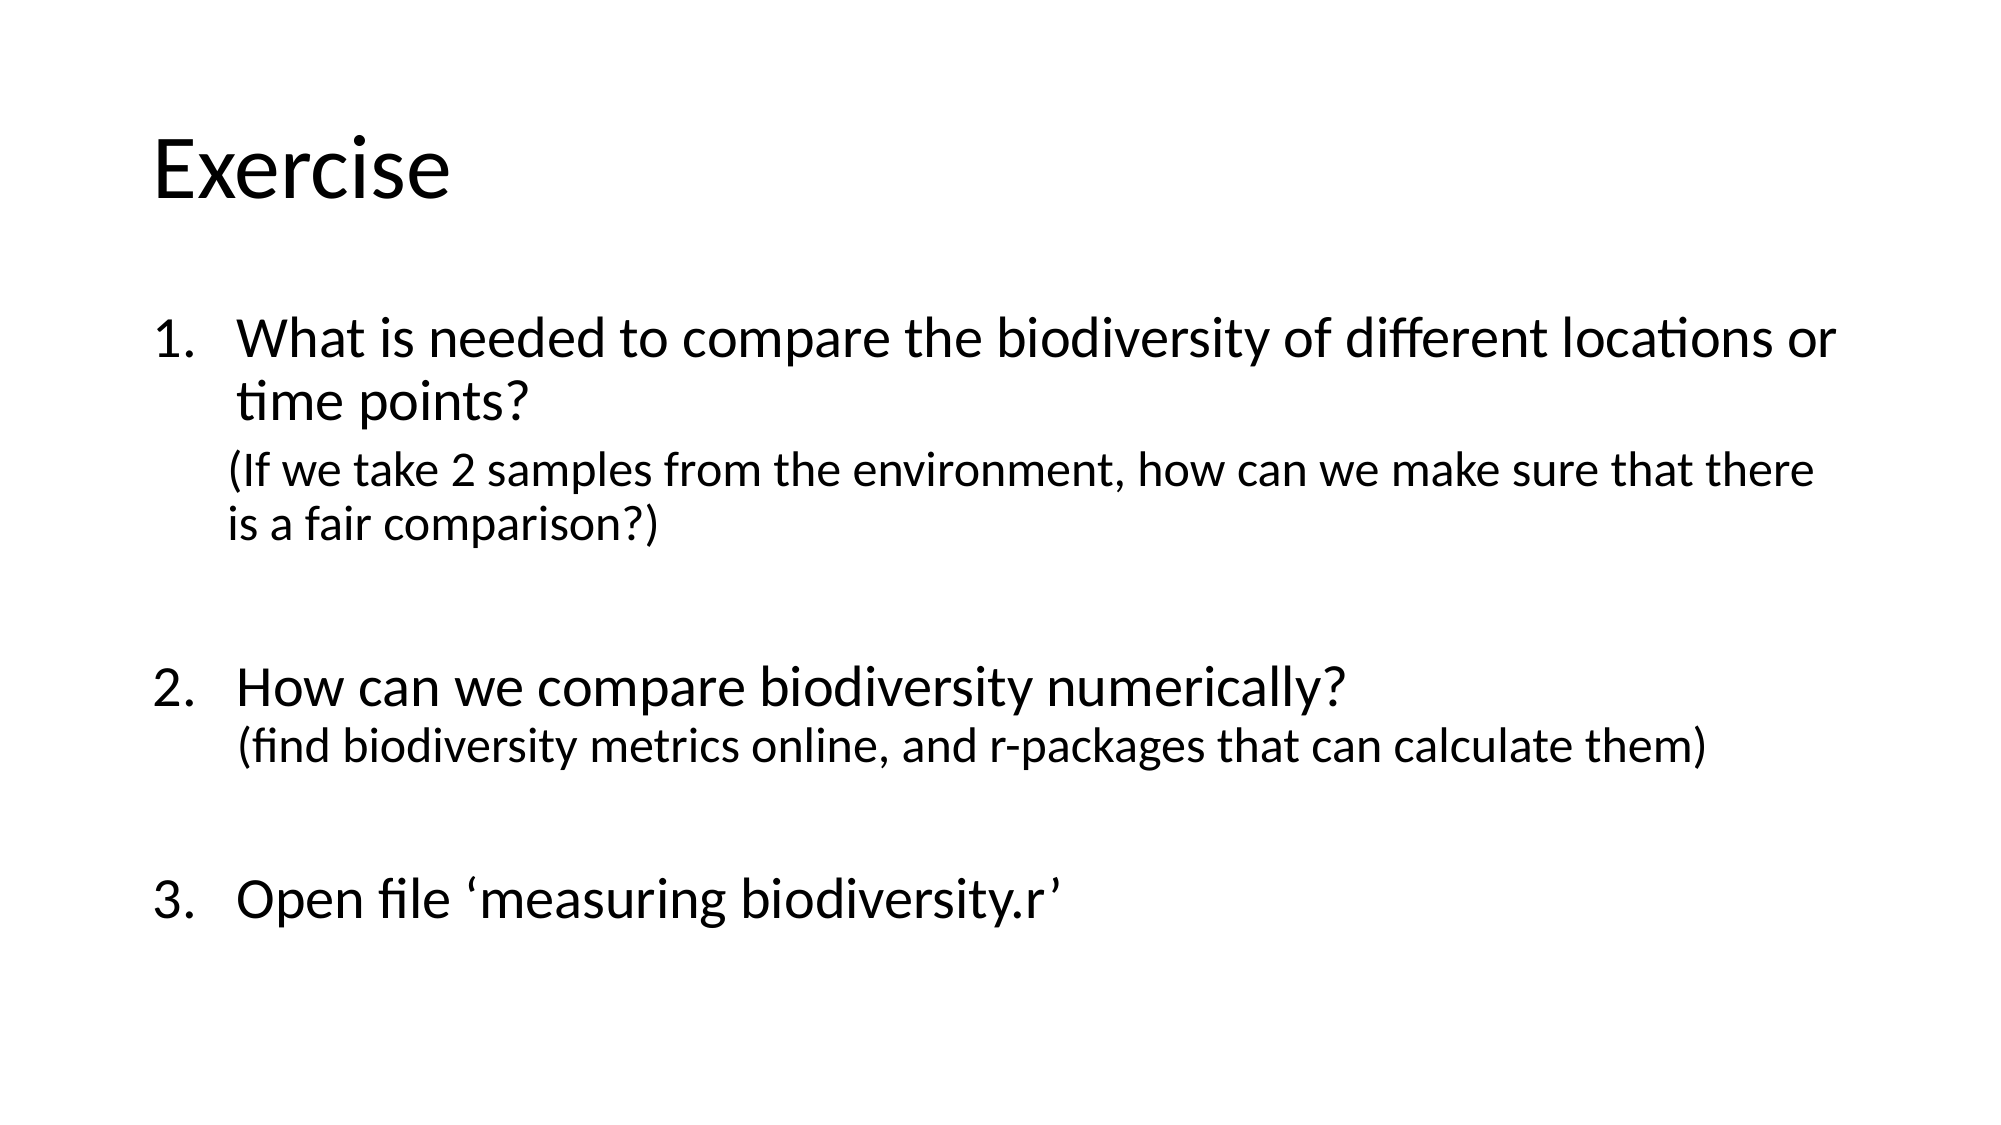

# Exercise
What is needed to compare the biodiversity of different locations or time points?
(If we take 2 samples from the environment, how can we make sure that there is a fair comparison?)

How can we compare biodiversity numerically?
(find biodiversity metrics online, and r-packages that can calculate them)

Open file ‘measuring biodiversity.r’